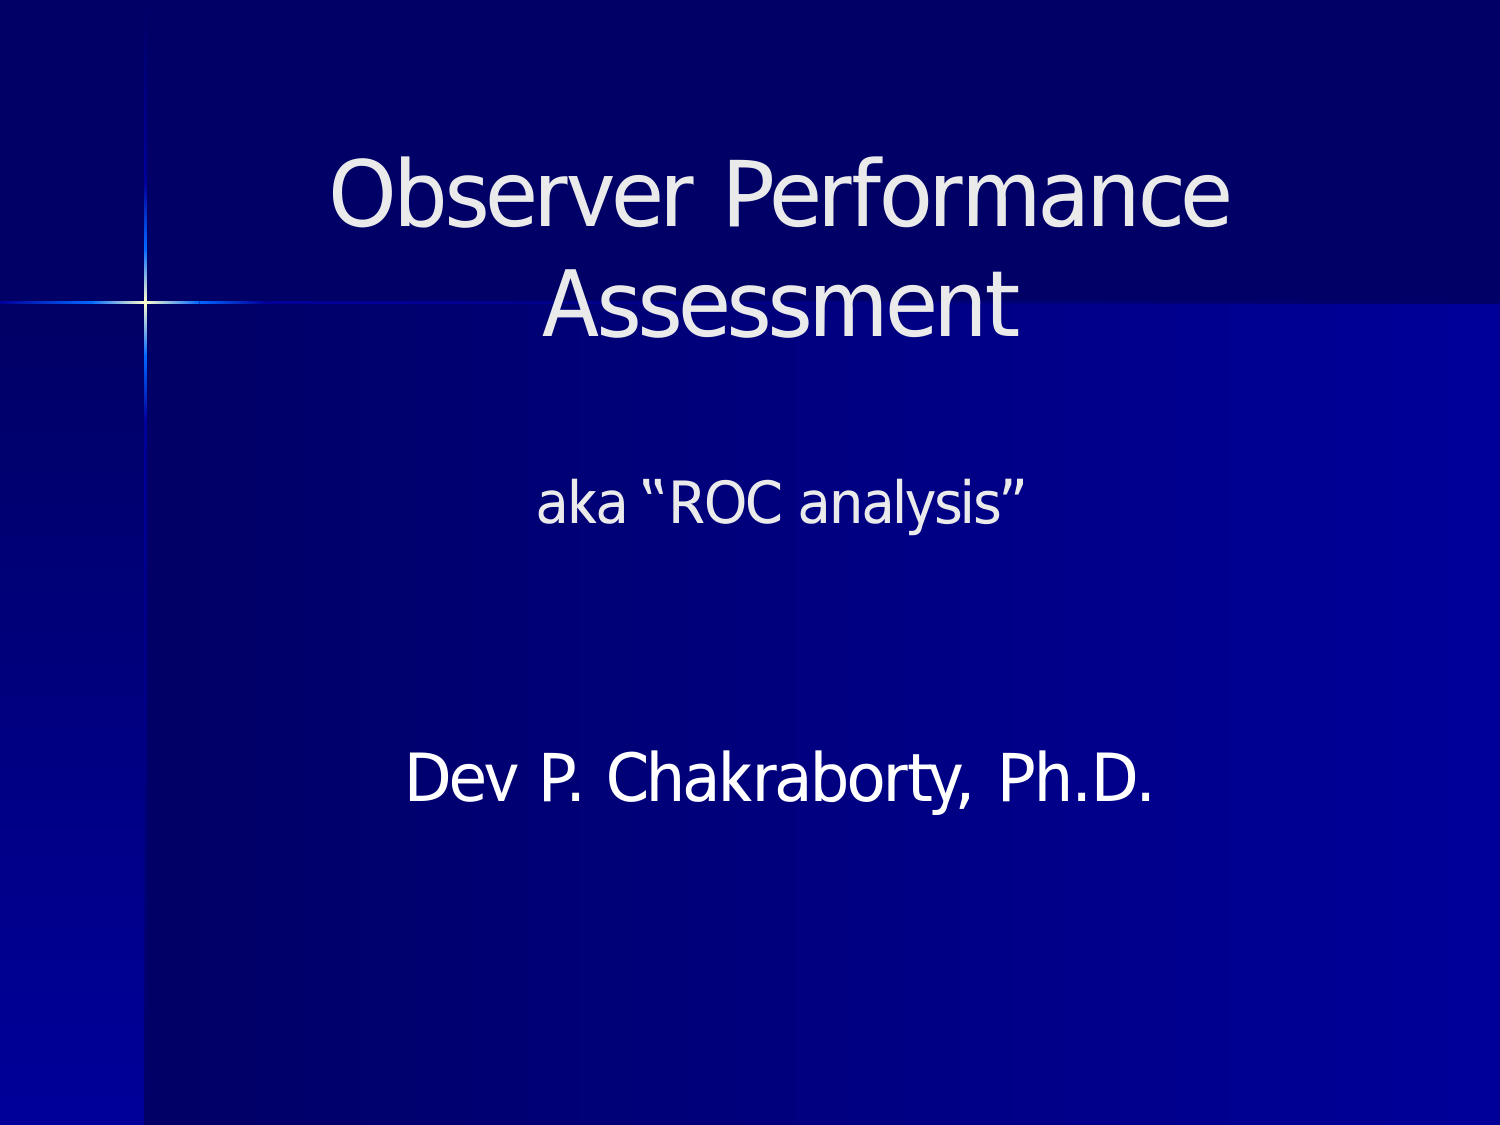

# Observer Performance Assessment aka “ROC analysis”
Dev P. Chakraborty, Ph.D.